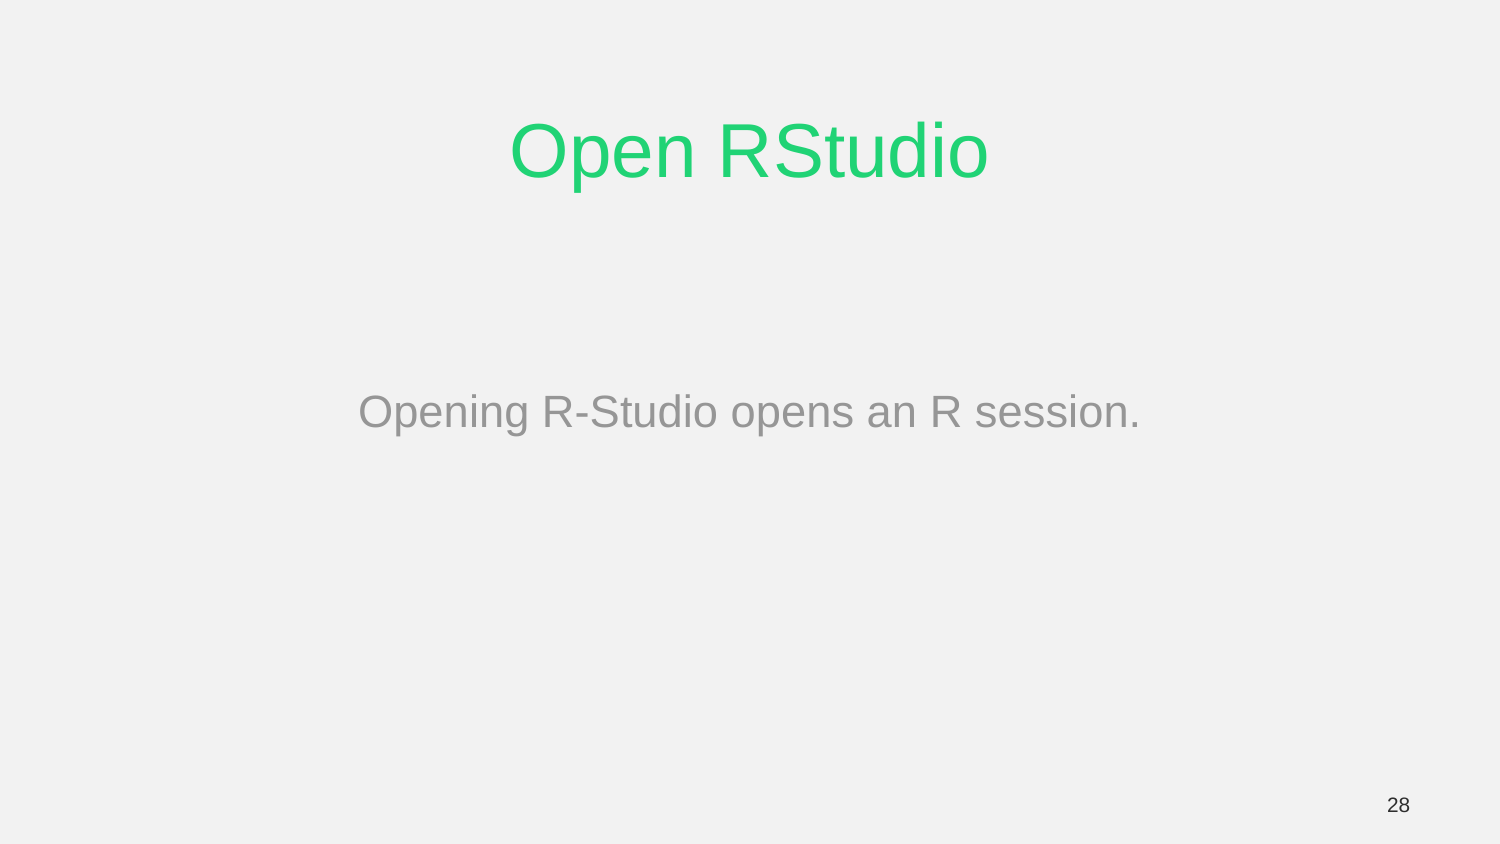

# Open RStudio

Opening R-Studio opens an R session.

28